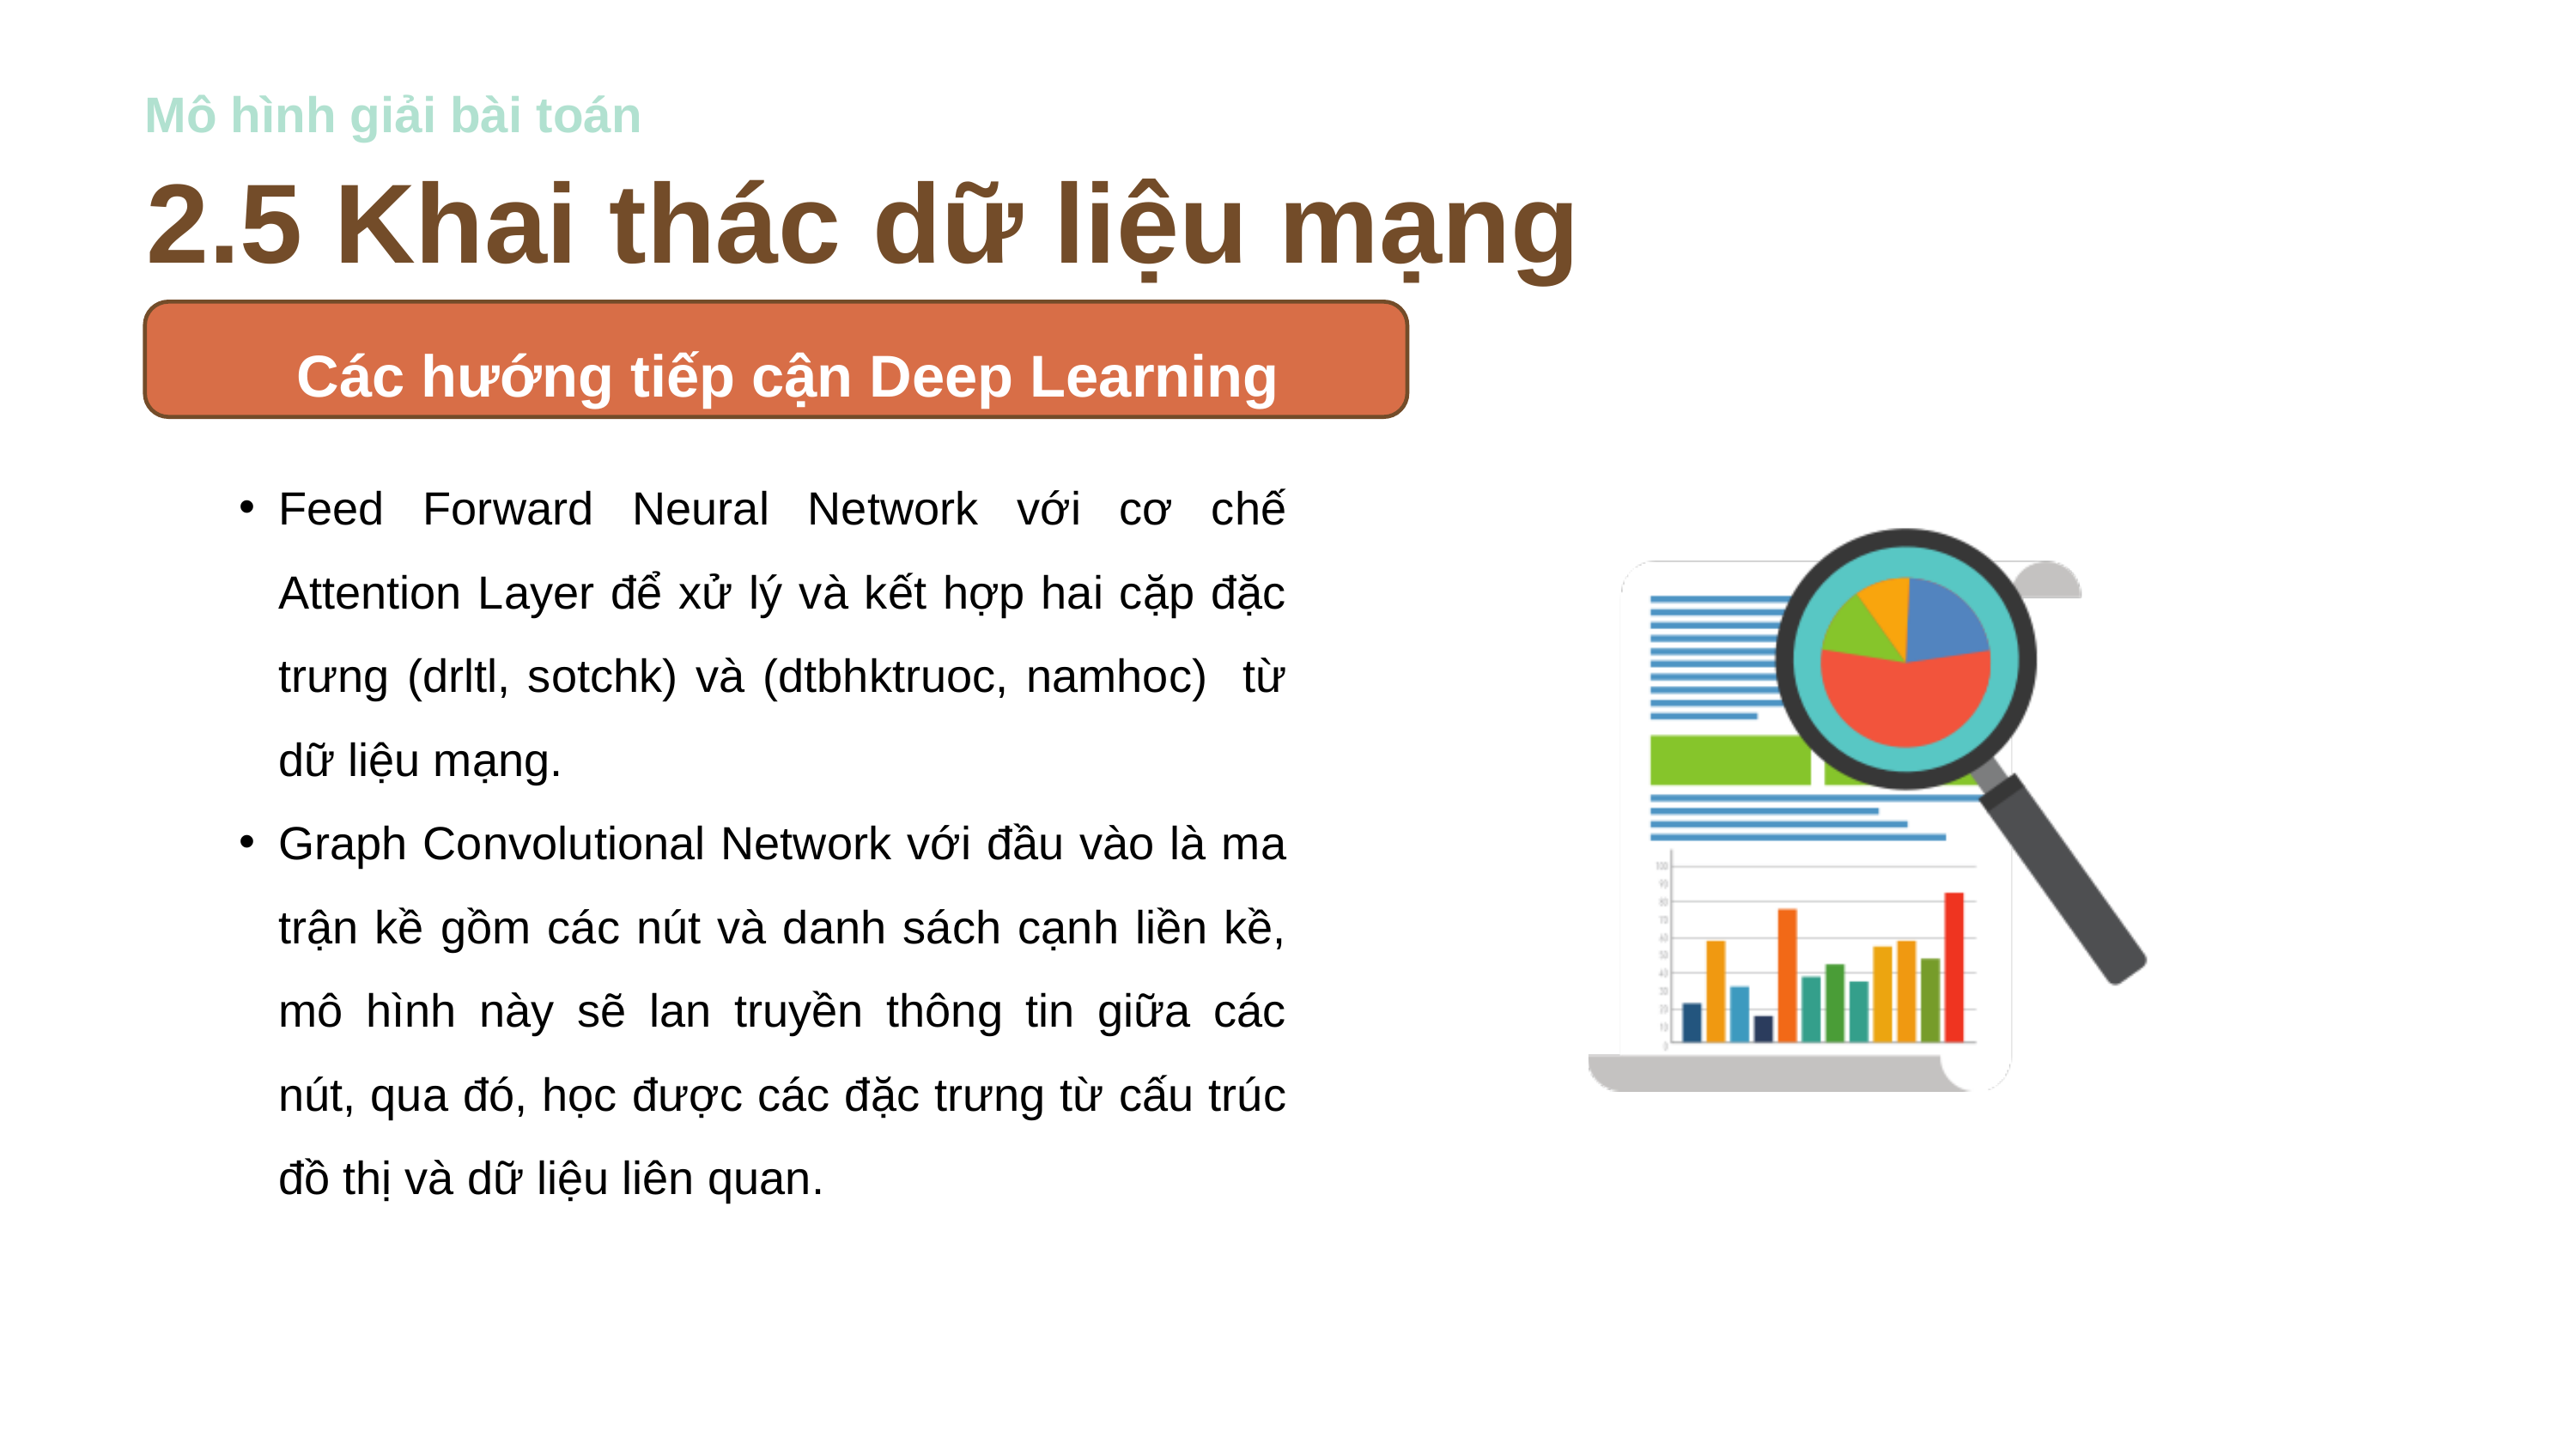

Mô hình giải bài toán
2.5 Khai thác dữ liệu mạng
Các hướng tiếp cận Deep Learning

Feed Forward Neural Network với cơ chế Attention Layer để xử lý và kết hợp hai cặp đặc trưng (drltl, sotchk) và (dtbhktruoc, namhoc)  từ dữ liệu mạng.
Graph Convolutional Network với đầu vào là ma trận kề gồm các nút và danh sách cạnh liền kề, mô hình này sẽ lan truyền thông tin giữa các nút, qua đó, học được các đặc trưng từ cấu trúc đồ thị và dữ liệu liên quan.